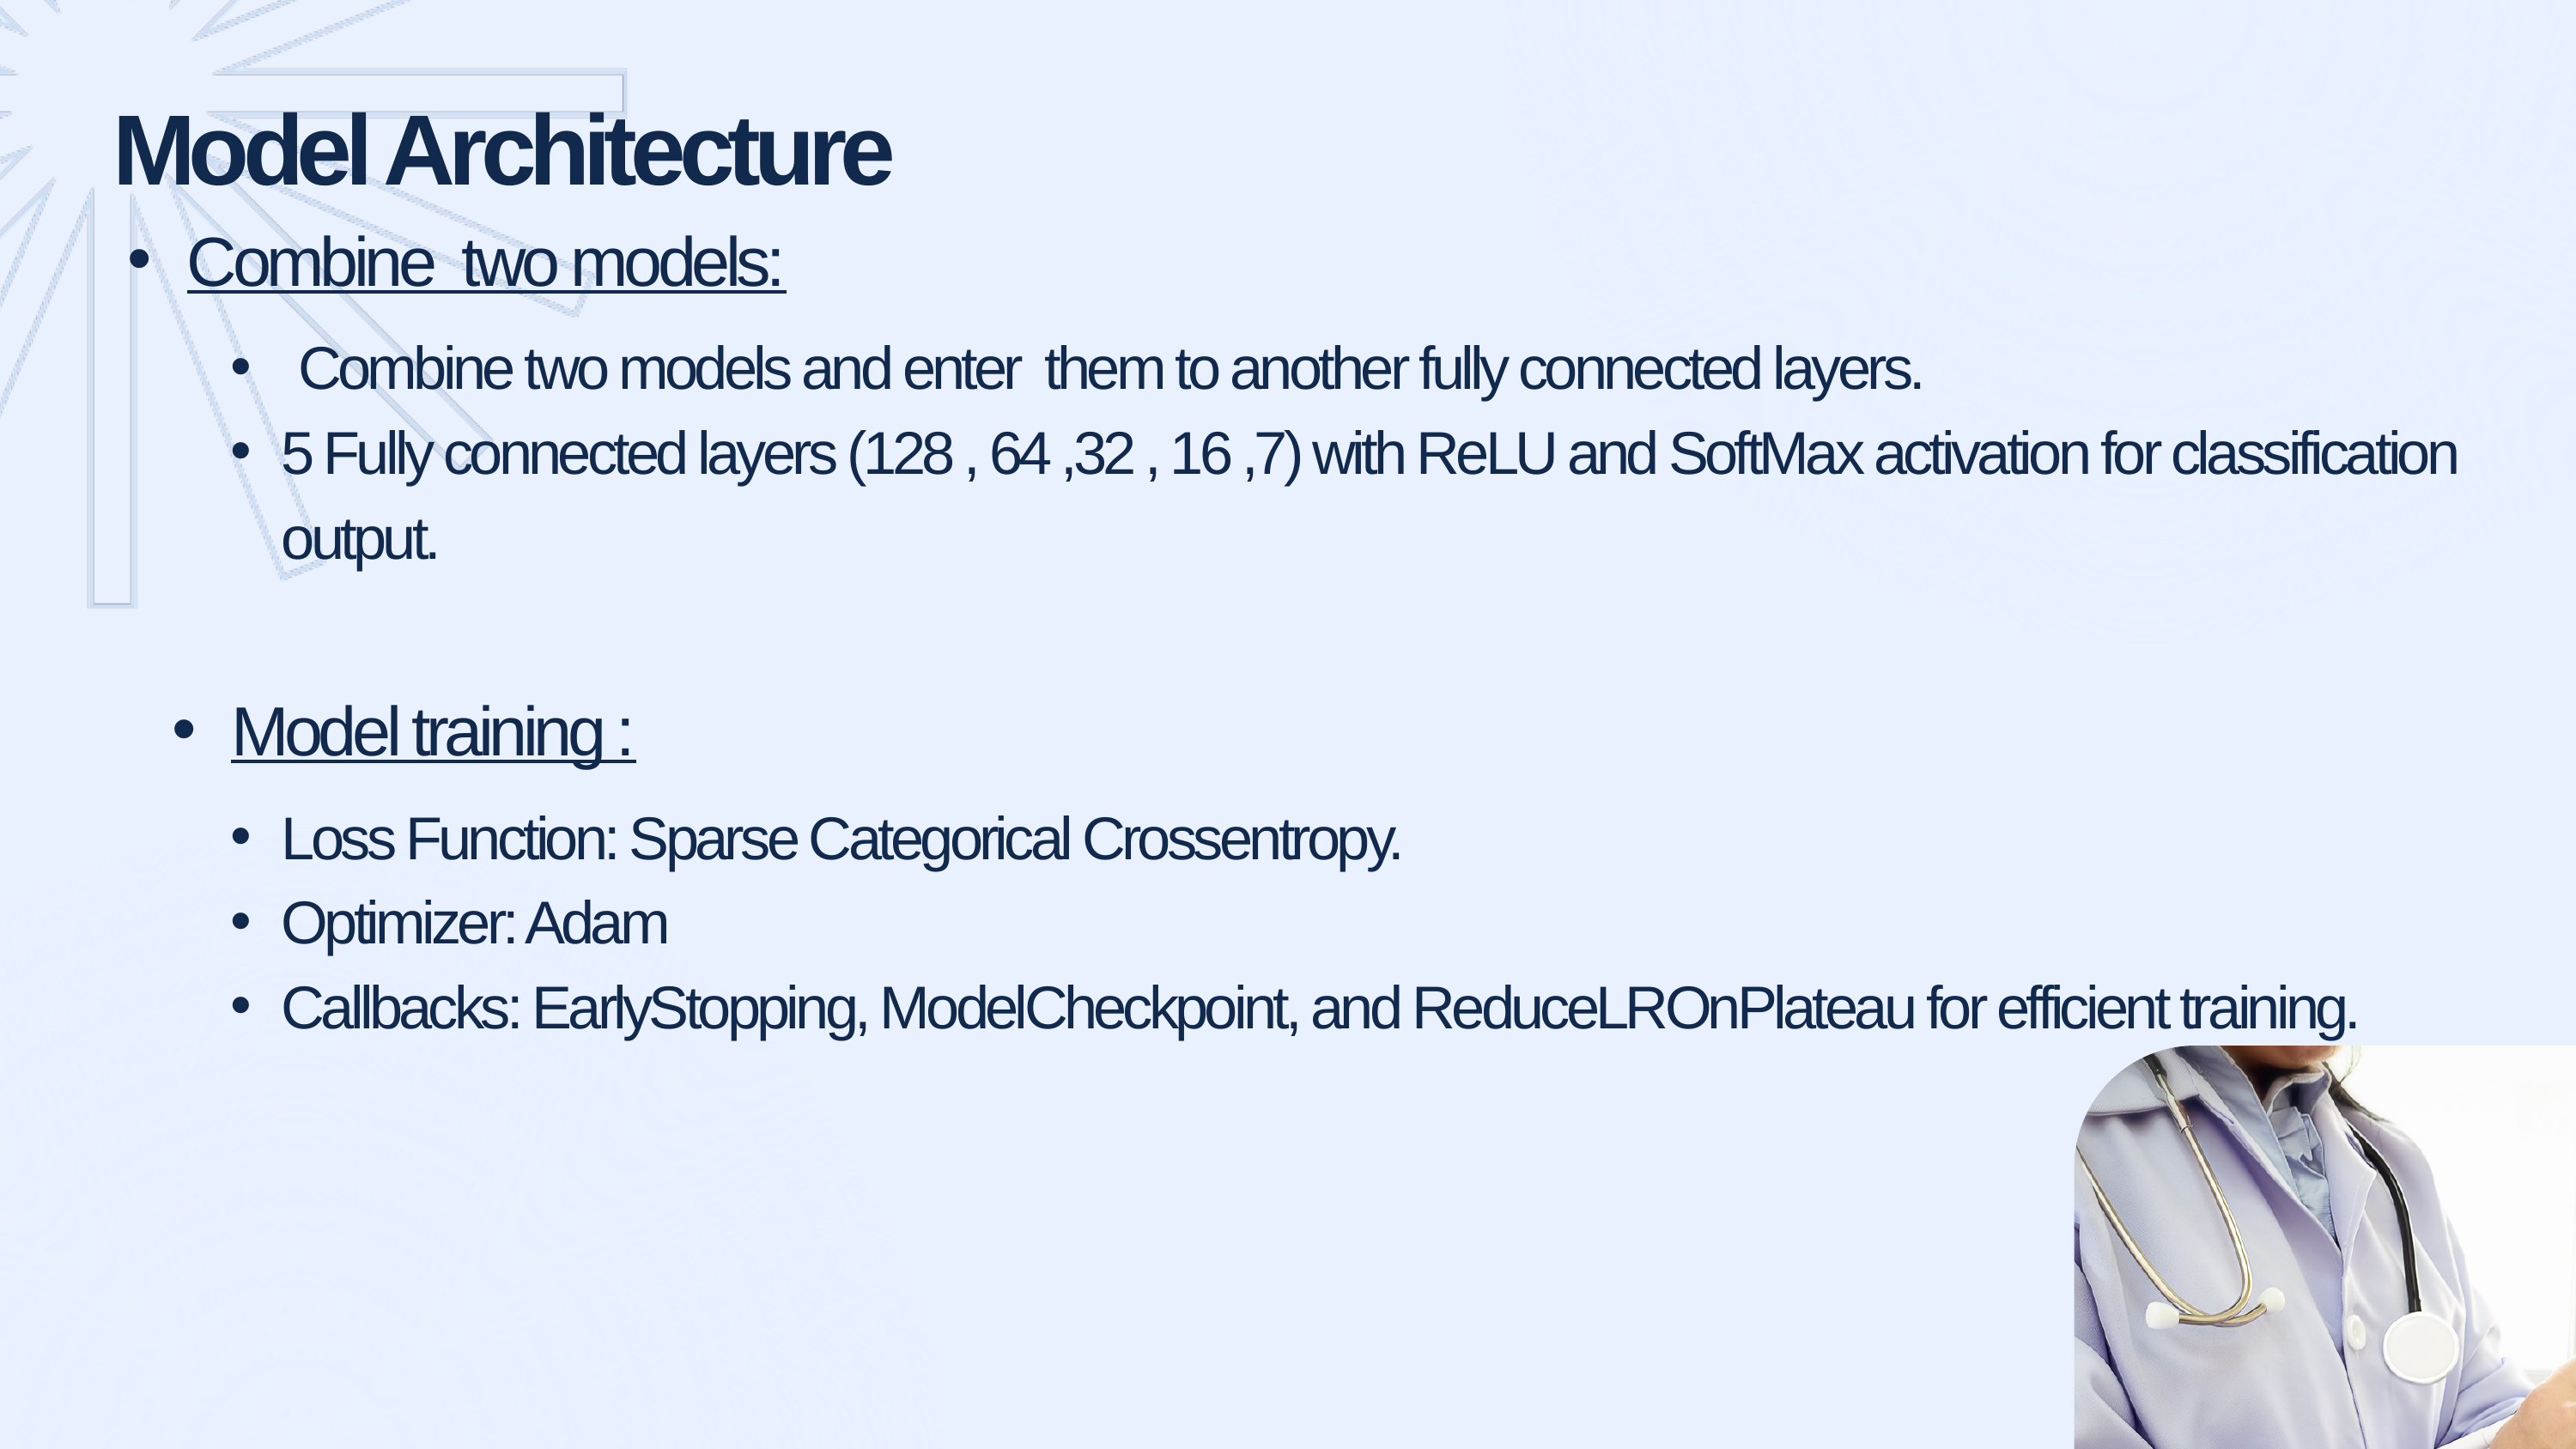

Model Architecture
Combine  two models:
 Combine two models and enter  them to another fully connected layers.
5 Fully connected layers (128 , 64 ,32 , 16 ,7) with ReLU and SoftMax activation for classification output.

Model training :

Loss Function: Sparse Categorical Crossentropy.
Optimizer: Adam
Callbacks: EarlyStopping, ModelCheckpoint, and ReduceLROnPlateau for efficient training.